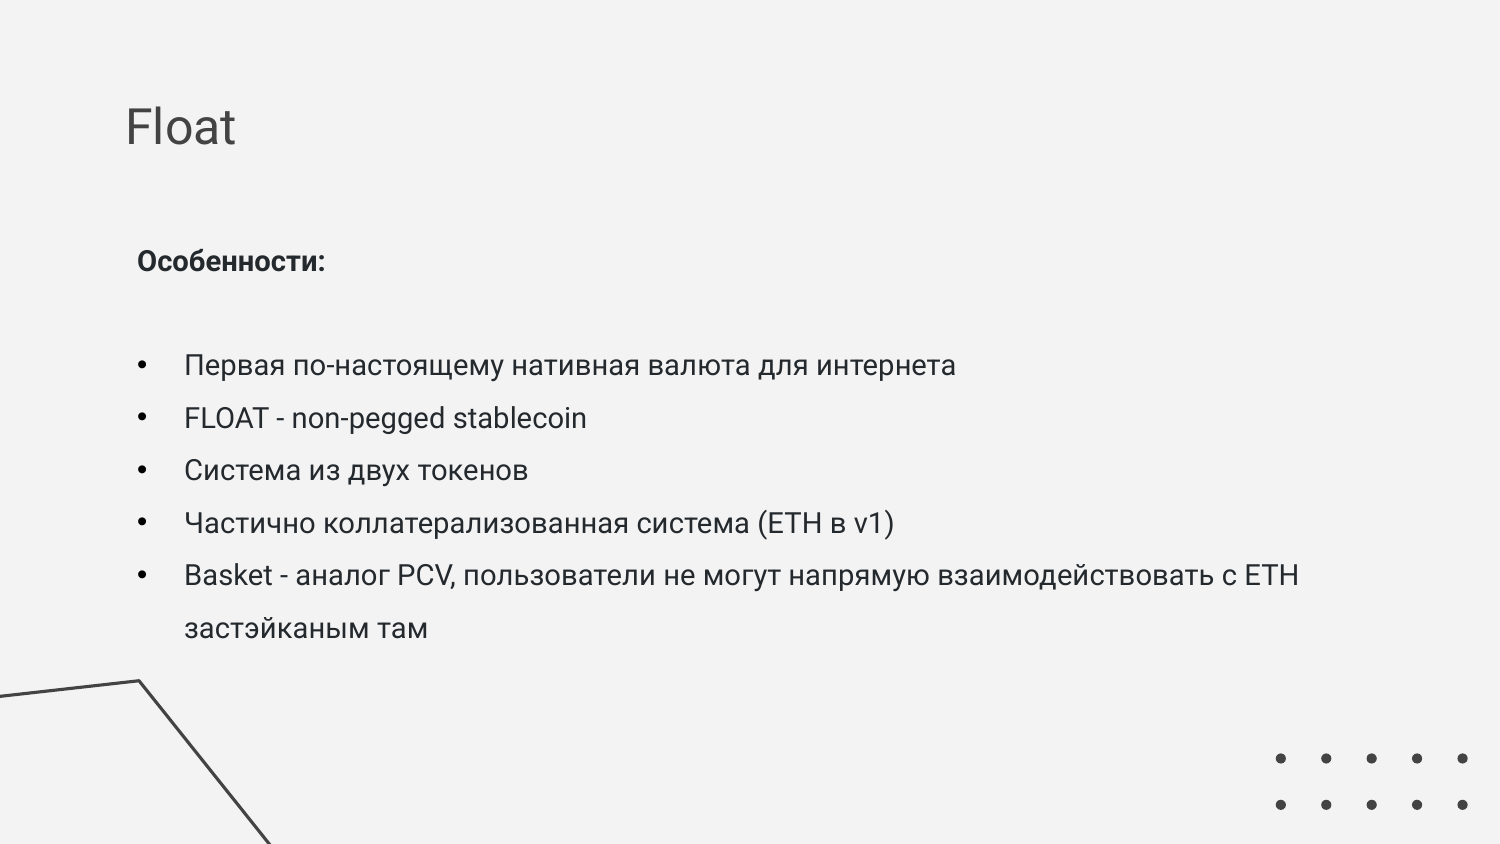

# Float
Особенности:

Первая по-настоящему нативная валюта для интернета
FLOAT - non-pegged stablecoin
Система из двух токенов
Частично коллатерализованная система (ETH в v1)
Basket - аналог PCV, пользователи не могут напрямую взаимодействовать с ETH застэйканым там